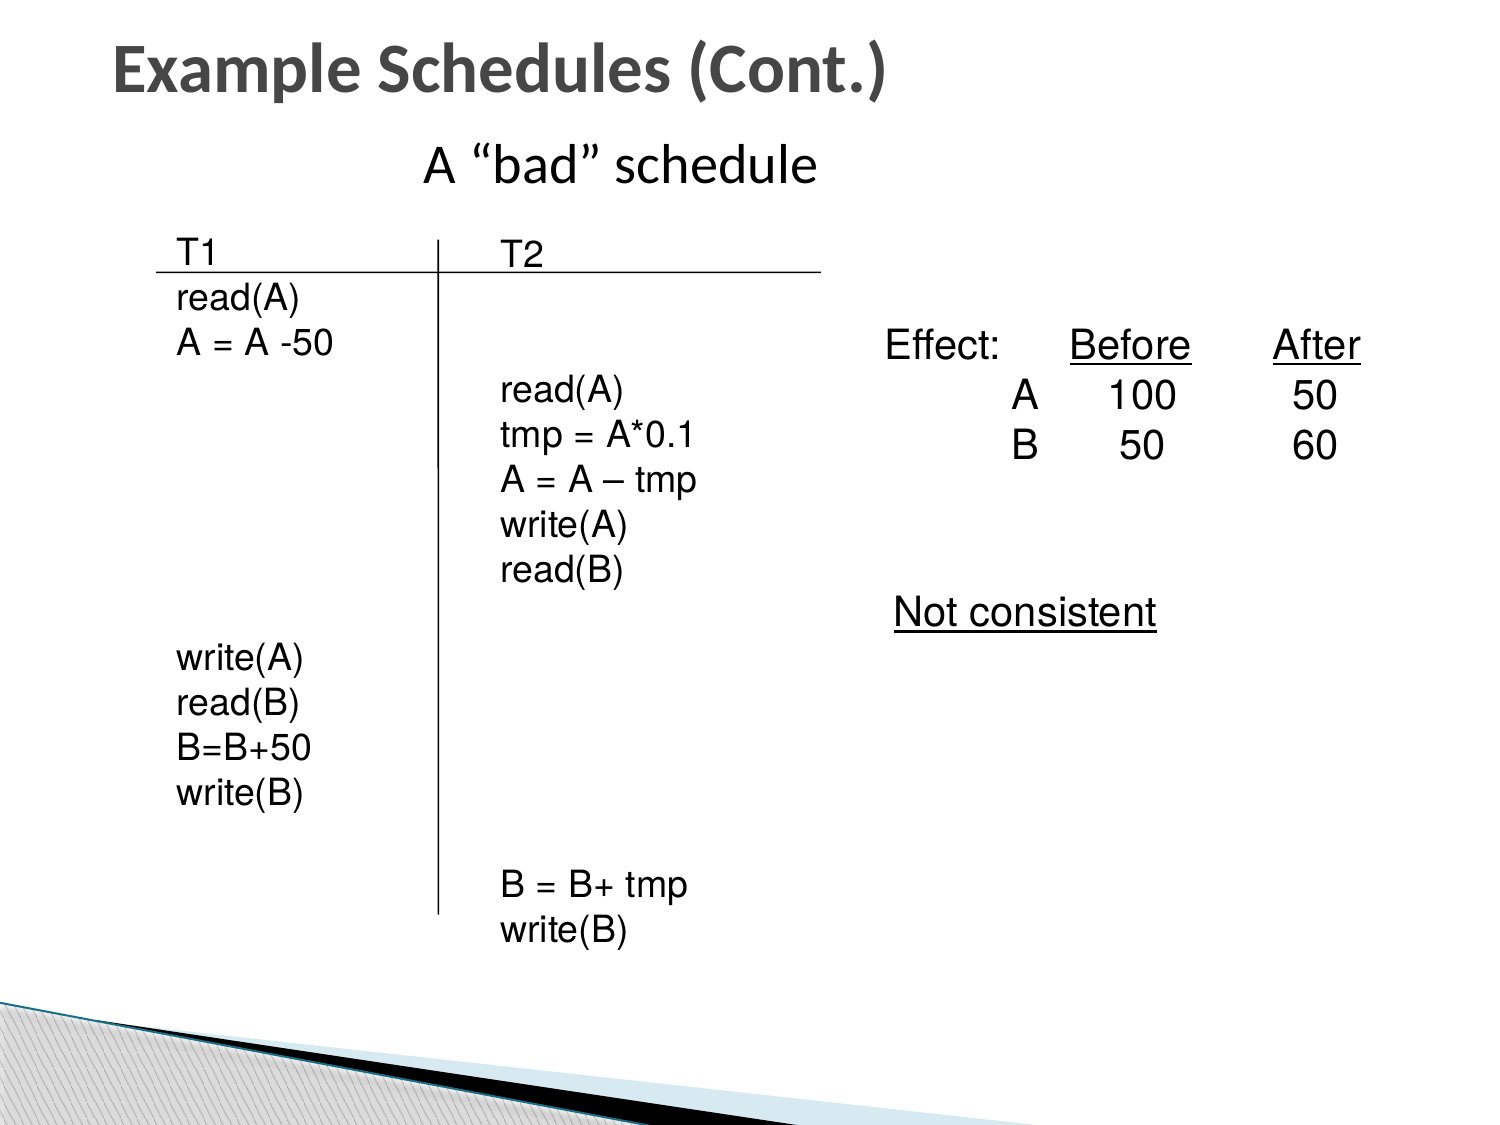

# Example Schedules (Cont.)
                 A “bad” schedule

T1
read(A)
A = A -50

write(A)
read(B)
B=B+50
write(B)
T2

read(A)
tmp = A*0.1
A = A – tmp
write(A)
read(B)

B = B+ tmp
write(B)

Effect:      Before       After
           A      100          50
           B       50           60

Not consistent